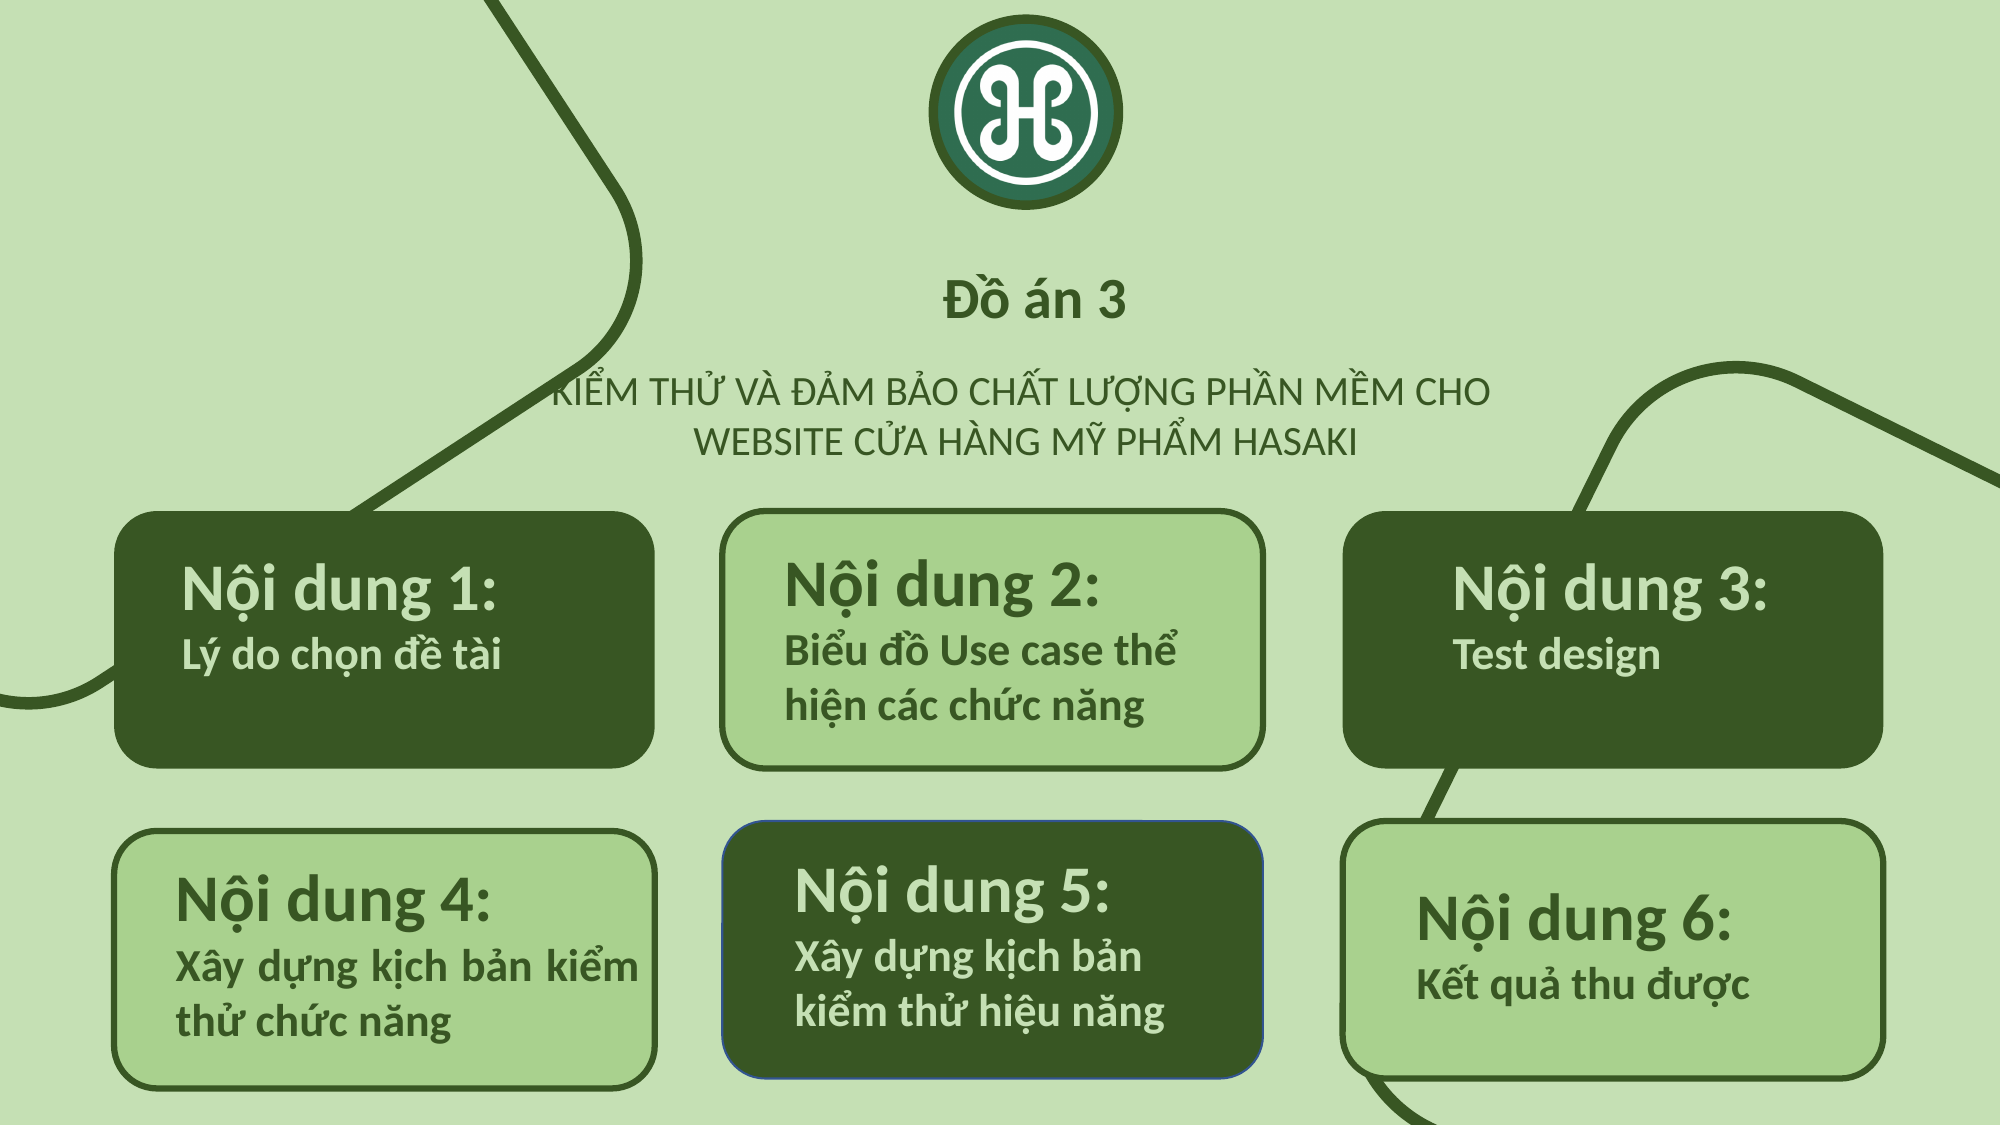

Đồ án 3
Lý do
chọn đề tài
KIỂM THỬ VÀ ĐẢM BẢO CHẤT LƯỢNG PHẦN MỀM CHO
WEBSITE CỬA HÀNG MỸ PHẨM HASAKI

Nội dung 1: Lý do chọn đề tài

Nội dung 2: Biểu đồ Use case thể hiện các chức năng

Nội dung 3: Test design
Kiểm thử và ĐBCLPM cho website cửa hàng mỹ phẩm Hasaki

Nội dung 5:
Xây dựng kịch bản kiểm thử hiệu năng

Nội dung 6: Kết quả thu được

Nội dung 4:
Xây dựng kịch bản kiểm thử chức năng

Nội dung 1
1
Nhập nội dung 1

Nội dung 2
2
Nhập nội dung 2

Nội dung 3
3
Nhập nội dung 3

Nội dung 4
4
Nhập nội dung 4